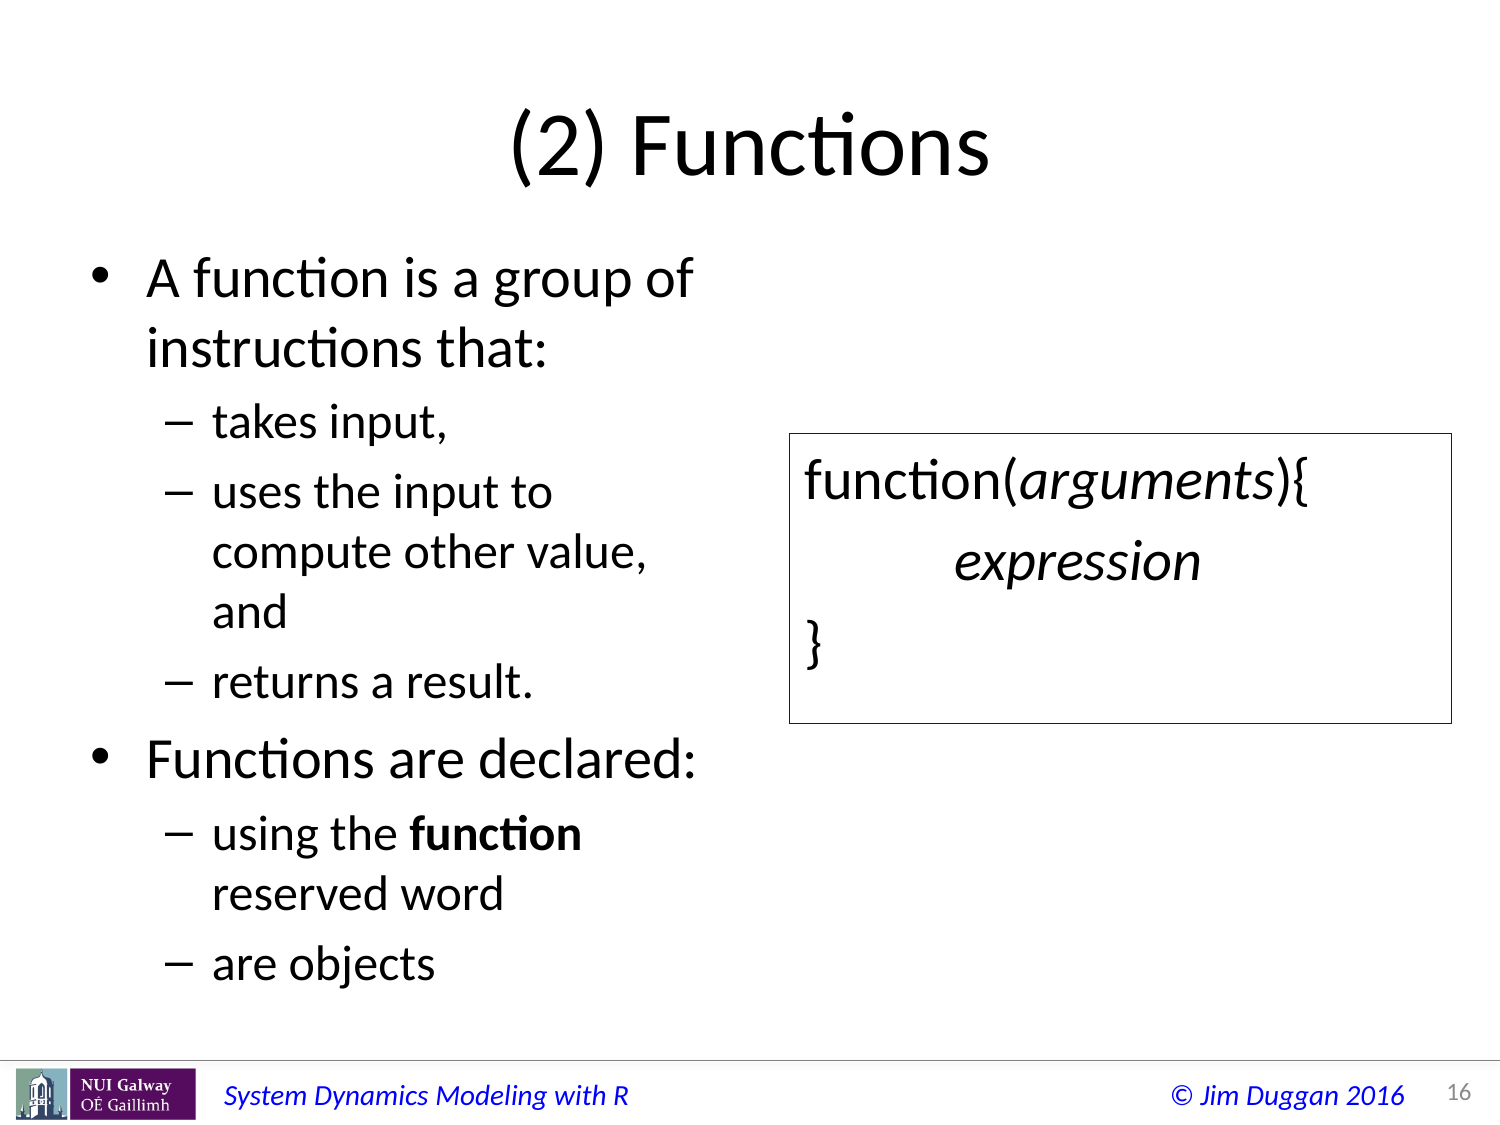

# (2) Functions
A function is a group of instructions that:
takes input,
uses the input to compute other value, and
returns a result.
Functions are declared:
using the function reserved word
are objects

function(arguments){
	expression
}
16